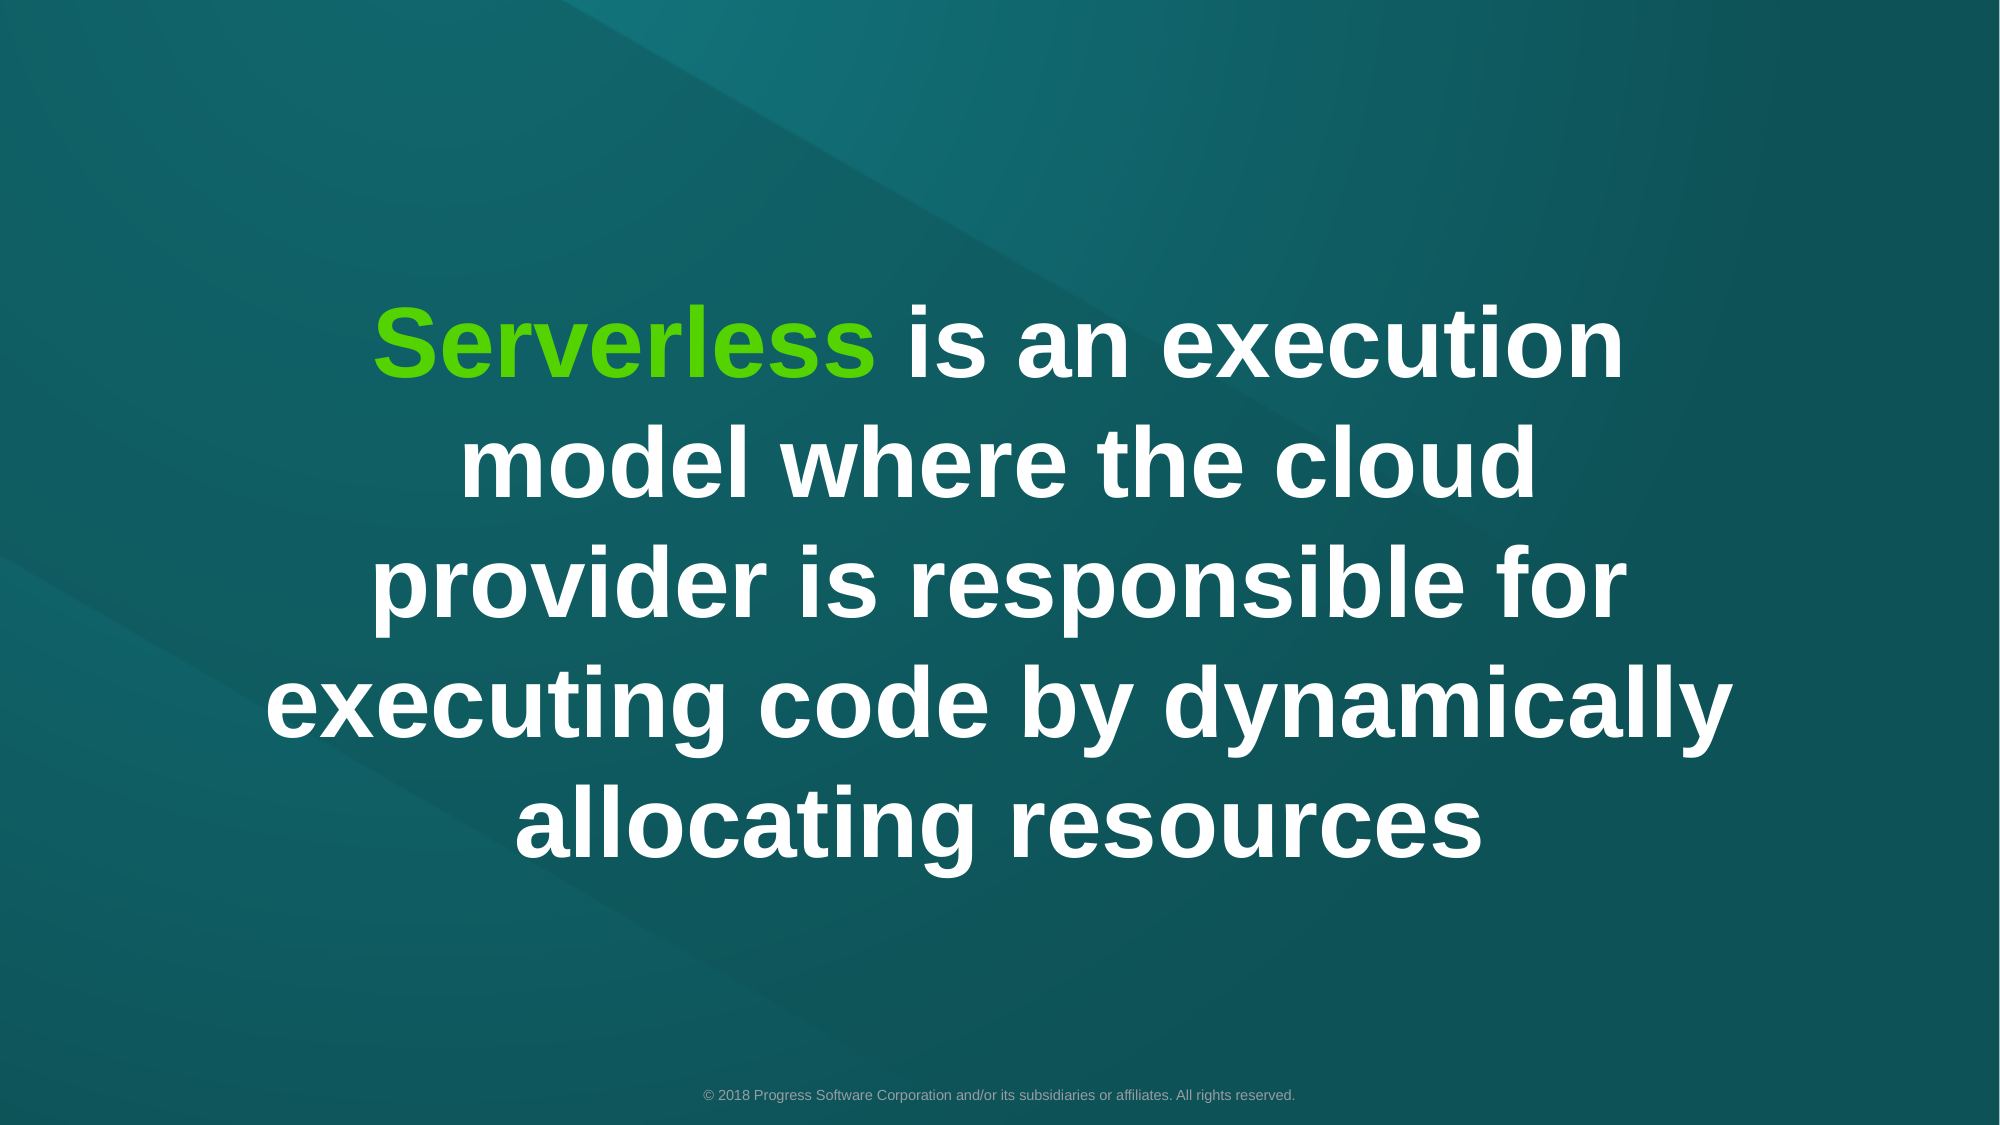

Serverless is an execution model where the cloud provider is responsible for executing code by dynamically allocating resources